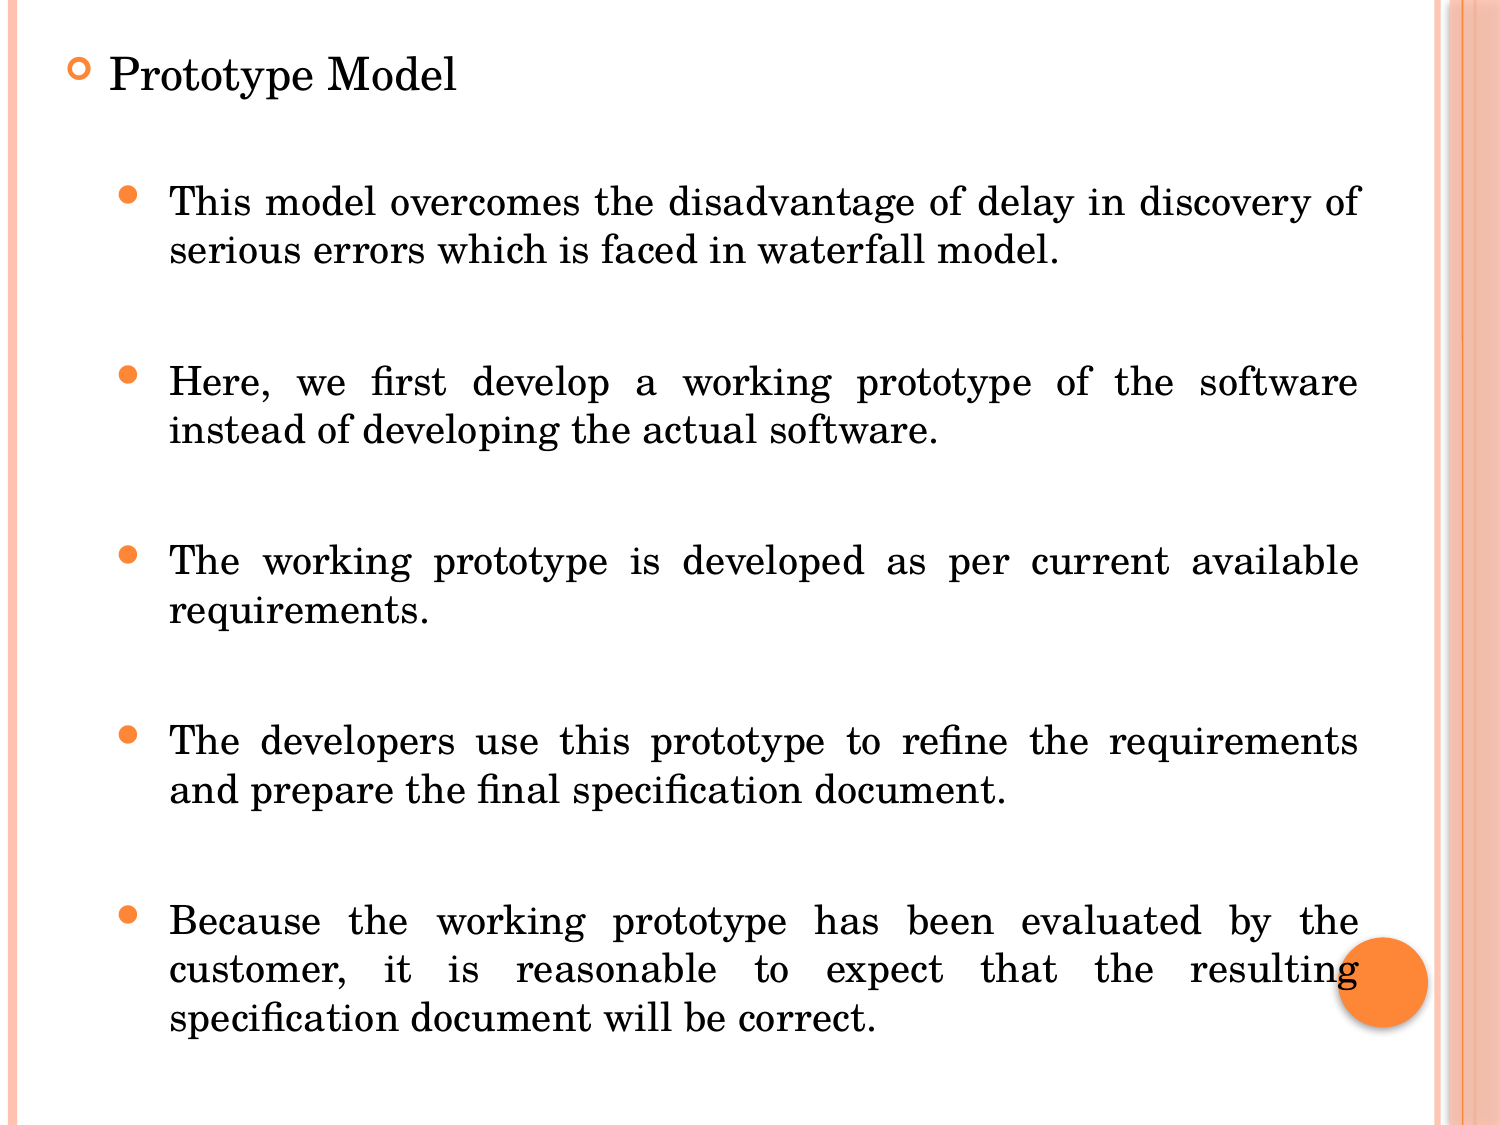

Prototype Model

This model overcomes the disadvantage of delay in discovery of serious errors which is faced in waterfall model.

Here, we first develop a working prototype of the software instead of developing the actual software.

The working prototype is developed as per current available requirements.

The developers use this prototype to refine the requirements and prepare the final specification document.

Because the working prototype has been evaluated by the customer, it is reasonable to expect that the resulting specification document will be correct.